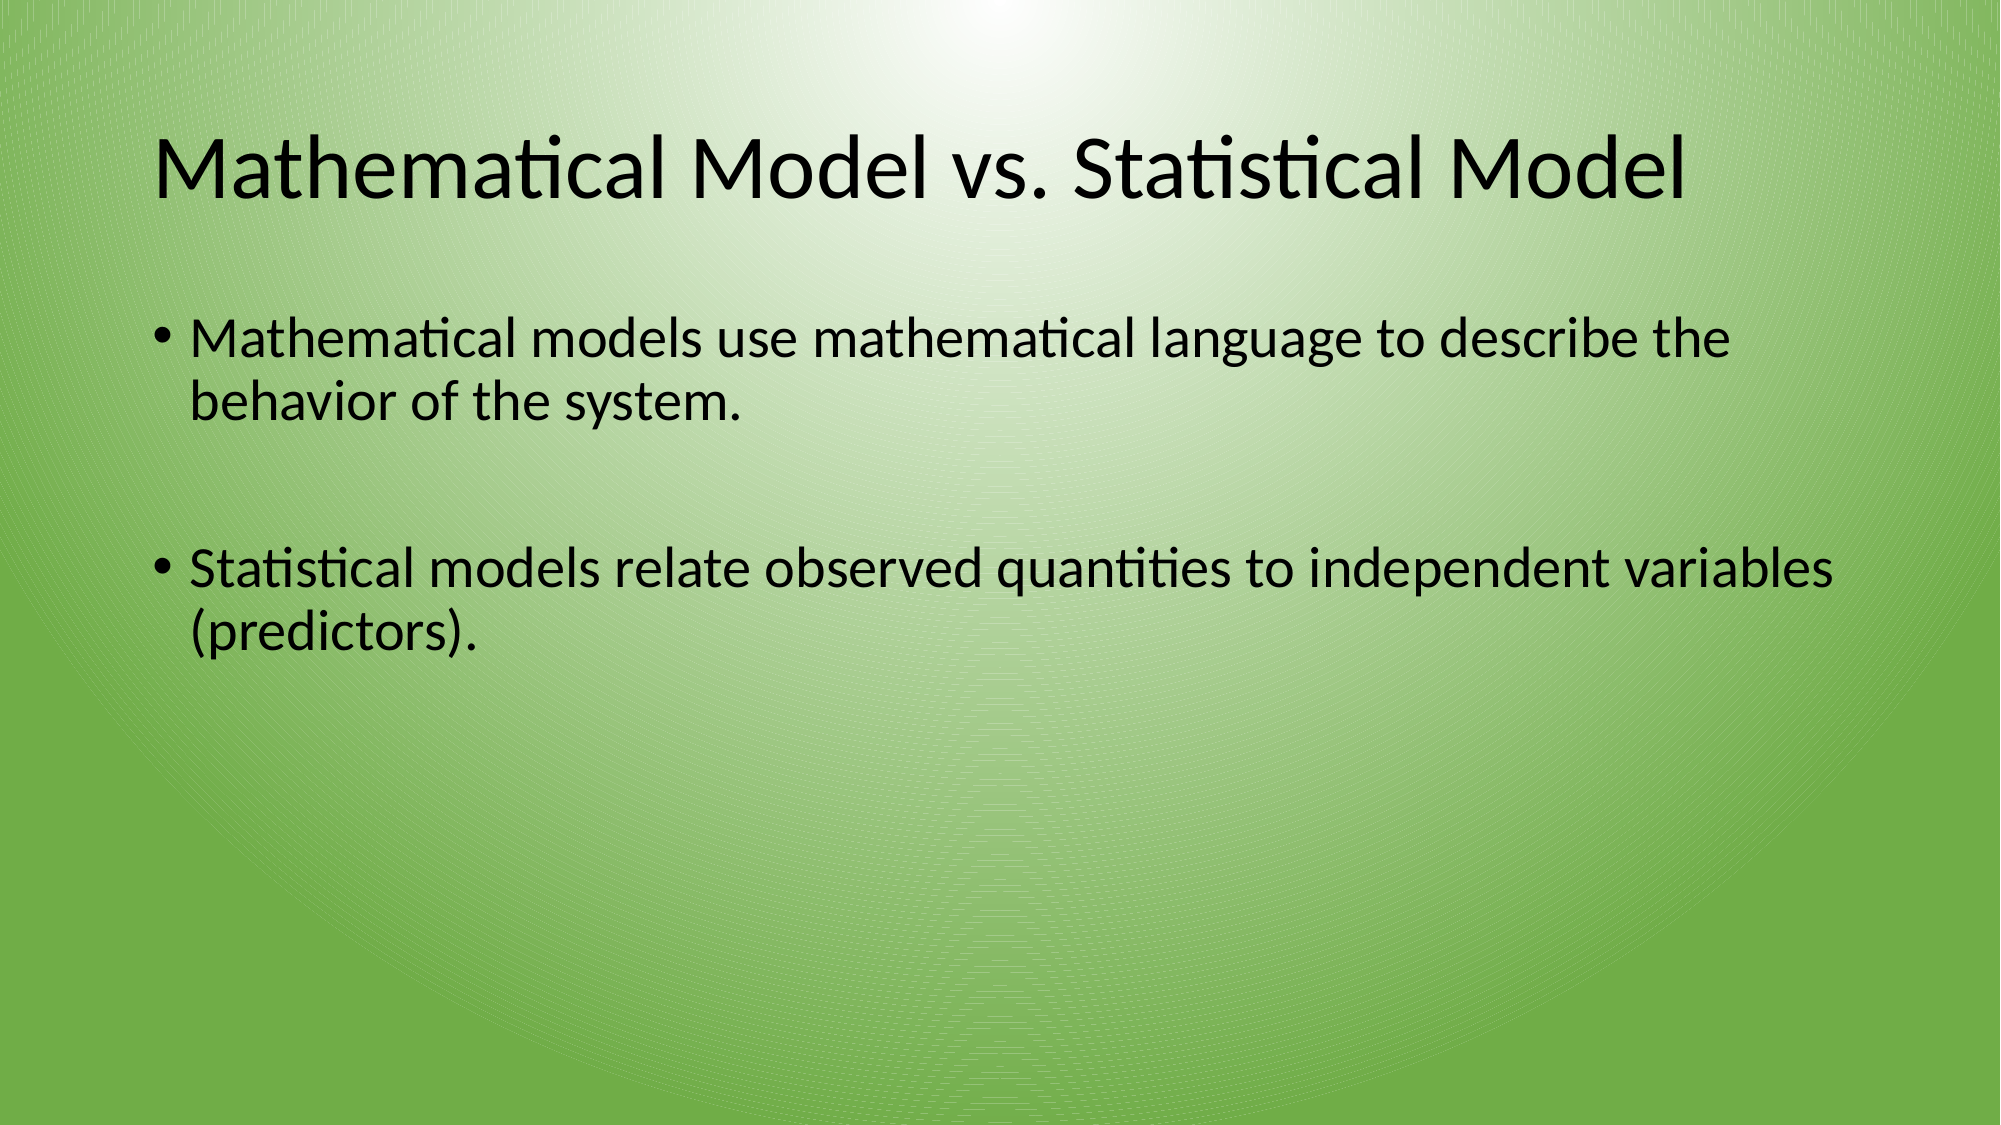

# Mathematical Model vs. Statistical Model
Mathematical models use mathematical language to describe the behavior of the system.

Statistical models relate observed quantities to independent variables (predictors).